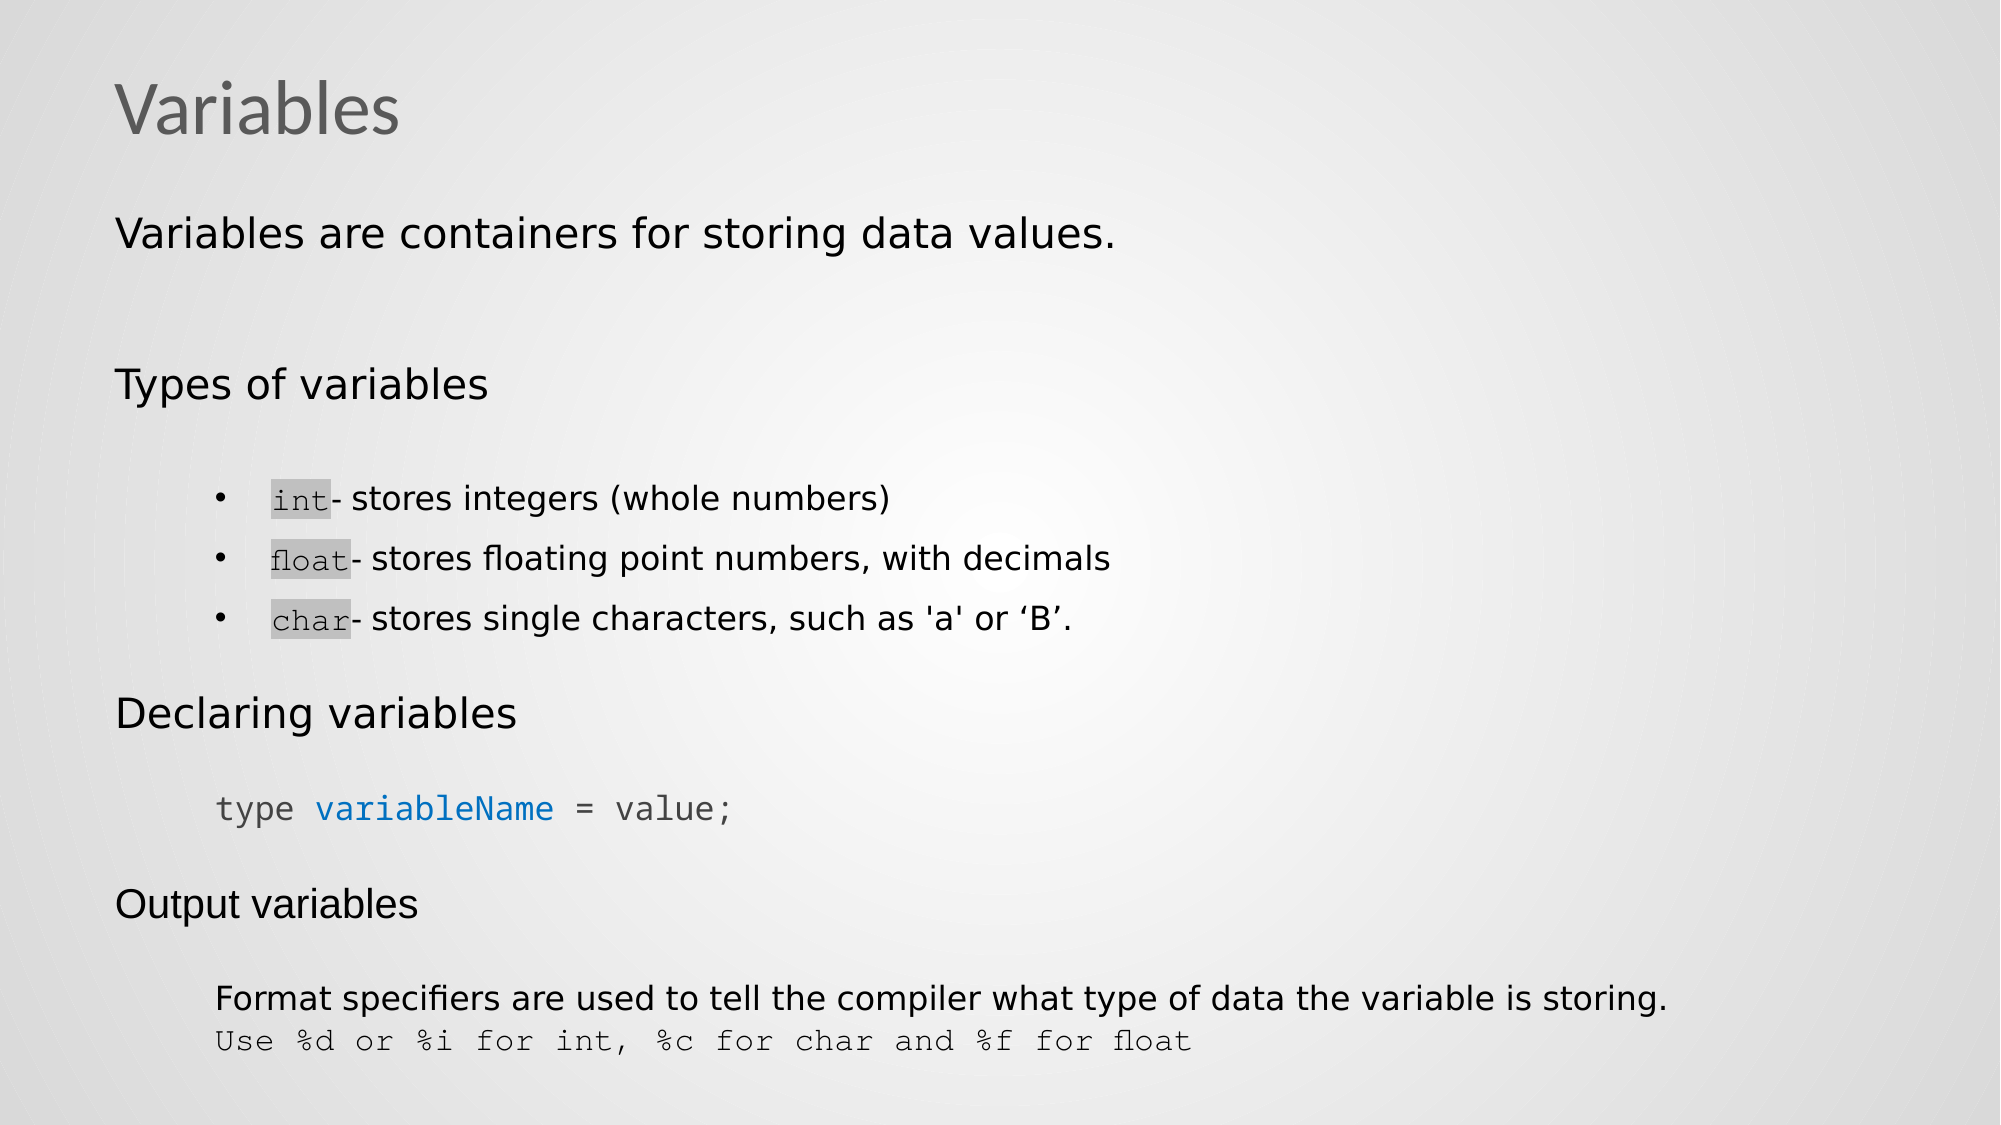

# Variables
Variables are containers for storing data values.

Types of variables

int- stores integers (whole numbers)
float- stores floating point numbers, with decimals
char- stores single characters, such as 'a' or ‘B’.

Declaring variables

type variableName = value;

Output variables

Format specifiers are used to tell the compiler what type of data the variable is storing.
Use %d or %i for int, %c for char and %f for float